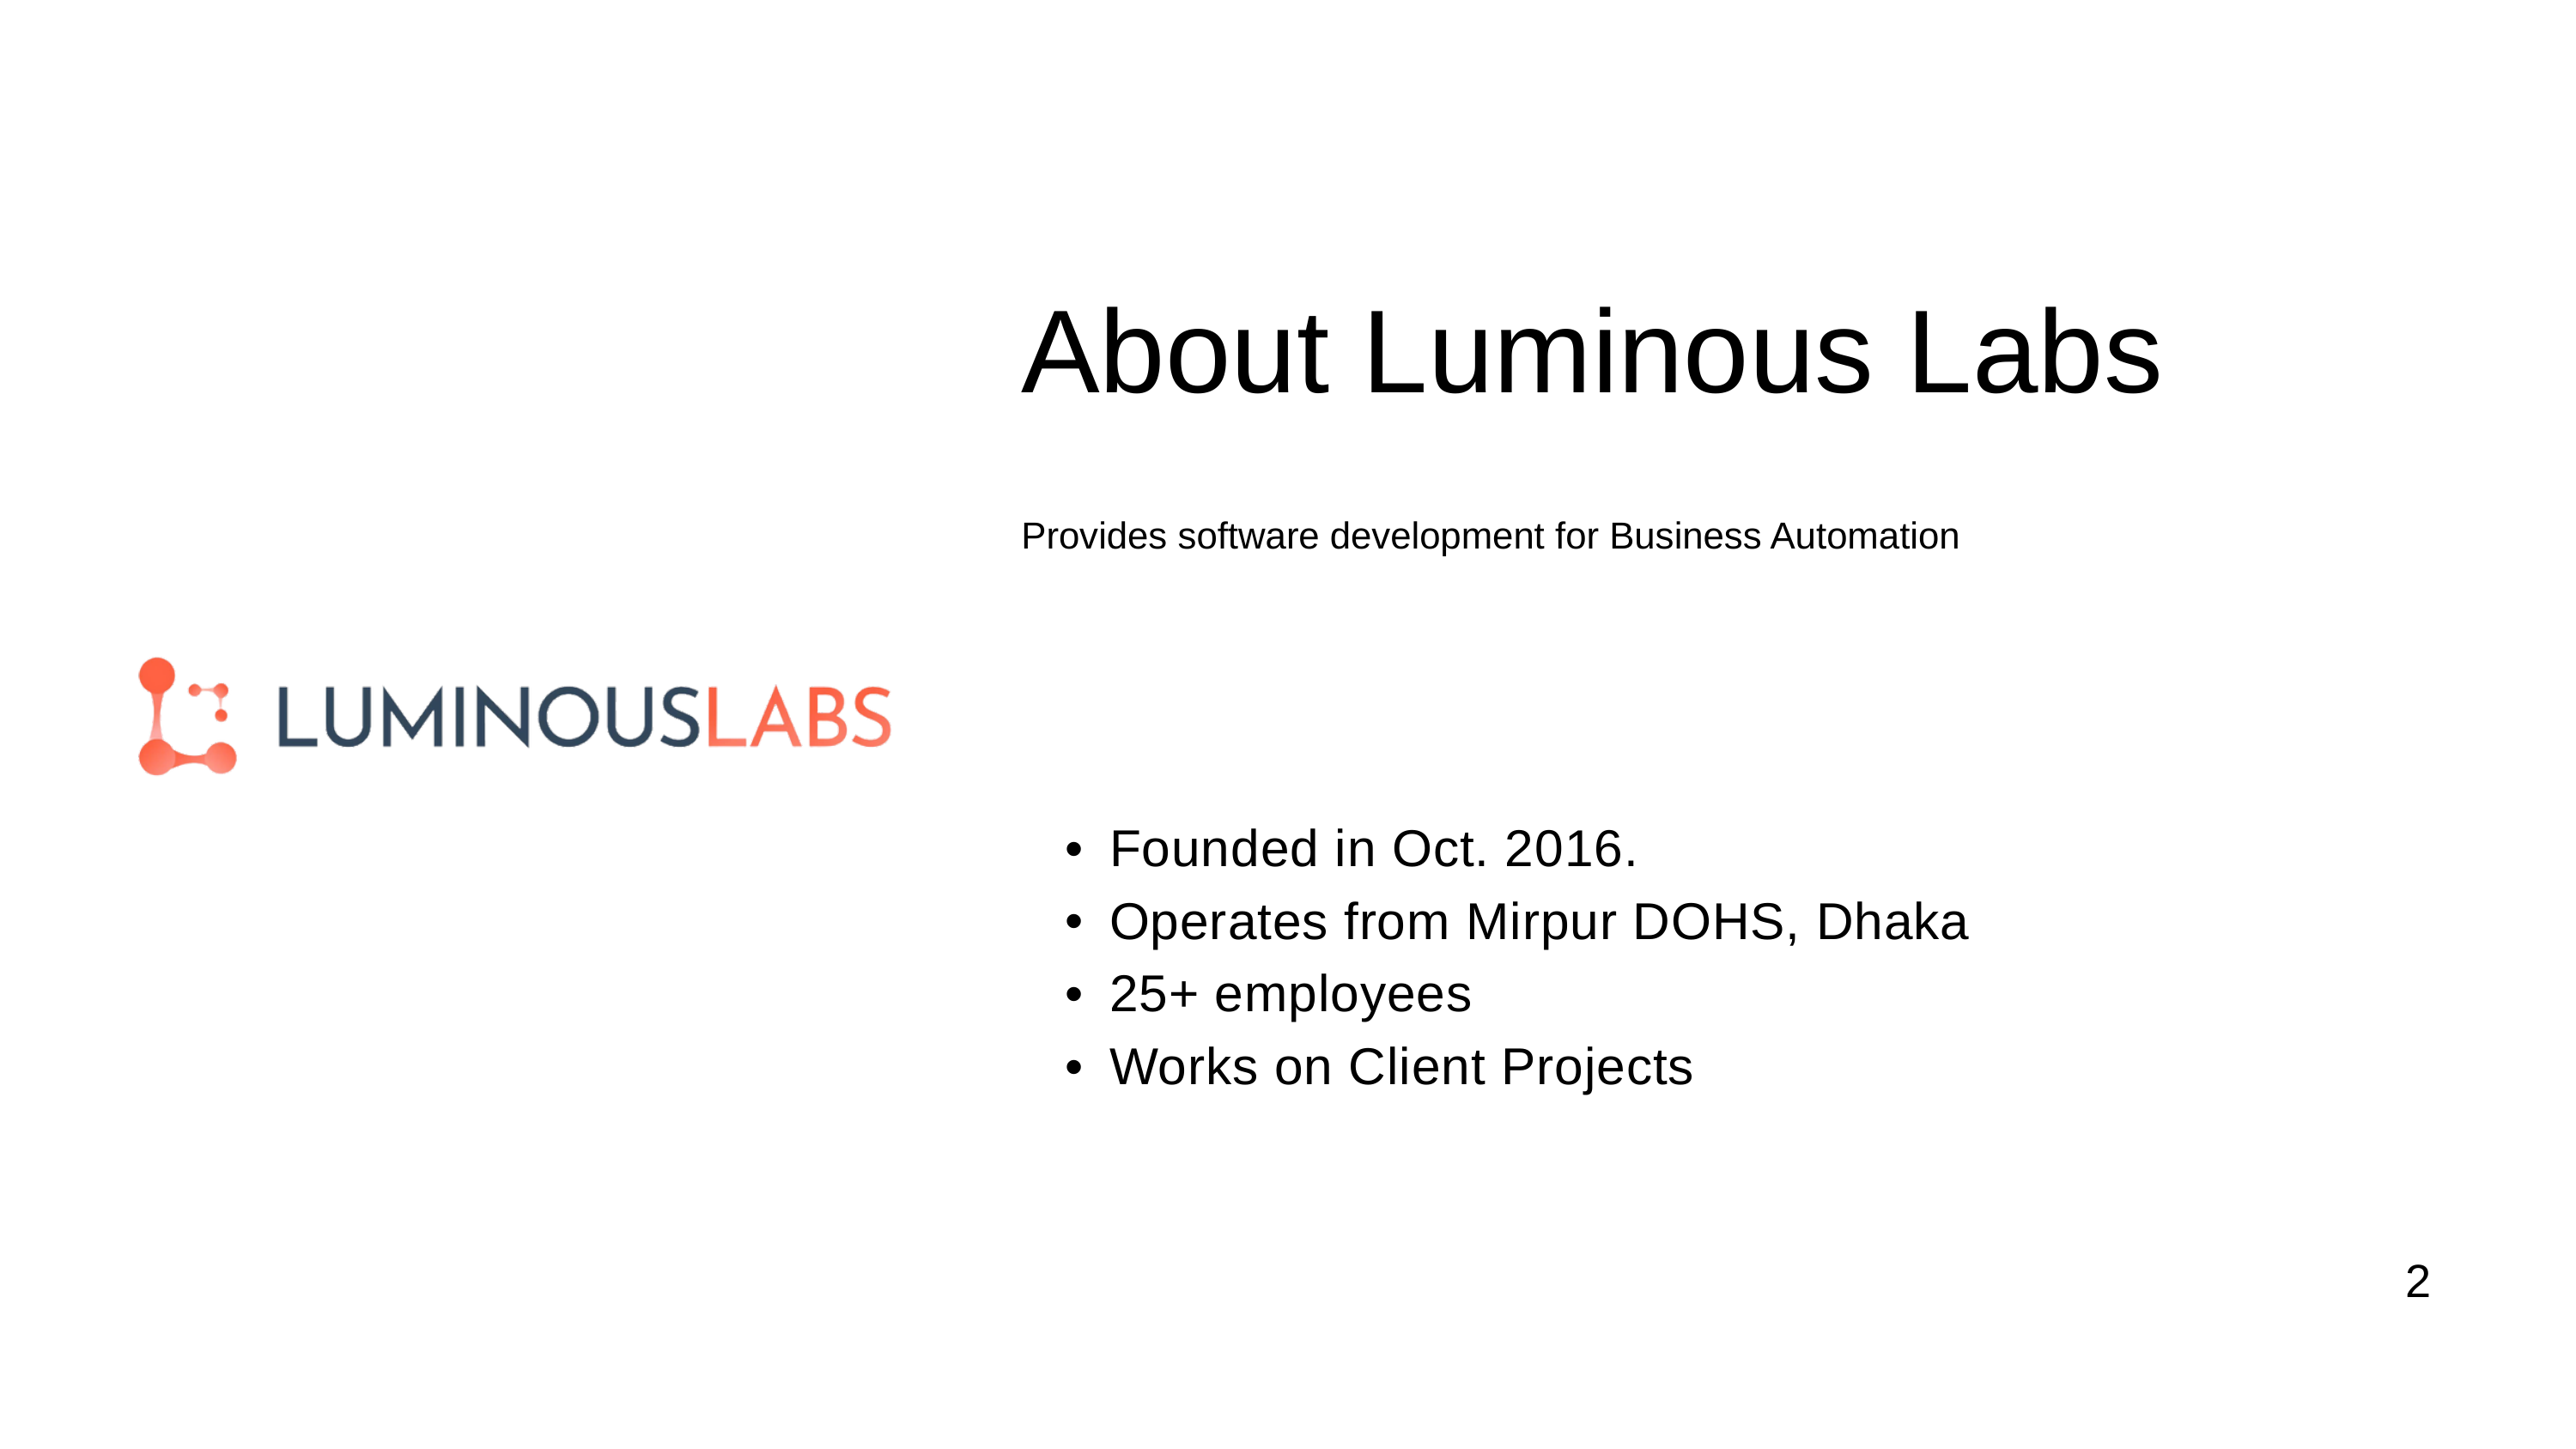

| About Luminous Labs |
| --- |
| Provides software development for Business Automation |
| Founded in Oct. 2016. Operates from Mirpur DOHS, Dhaka 25+ employees Works on Client Projects |

2